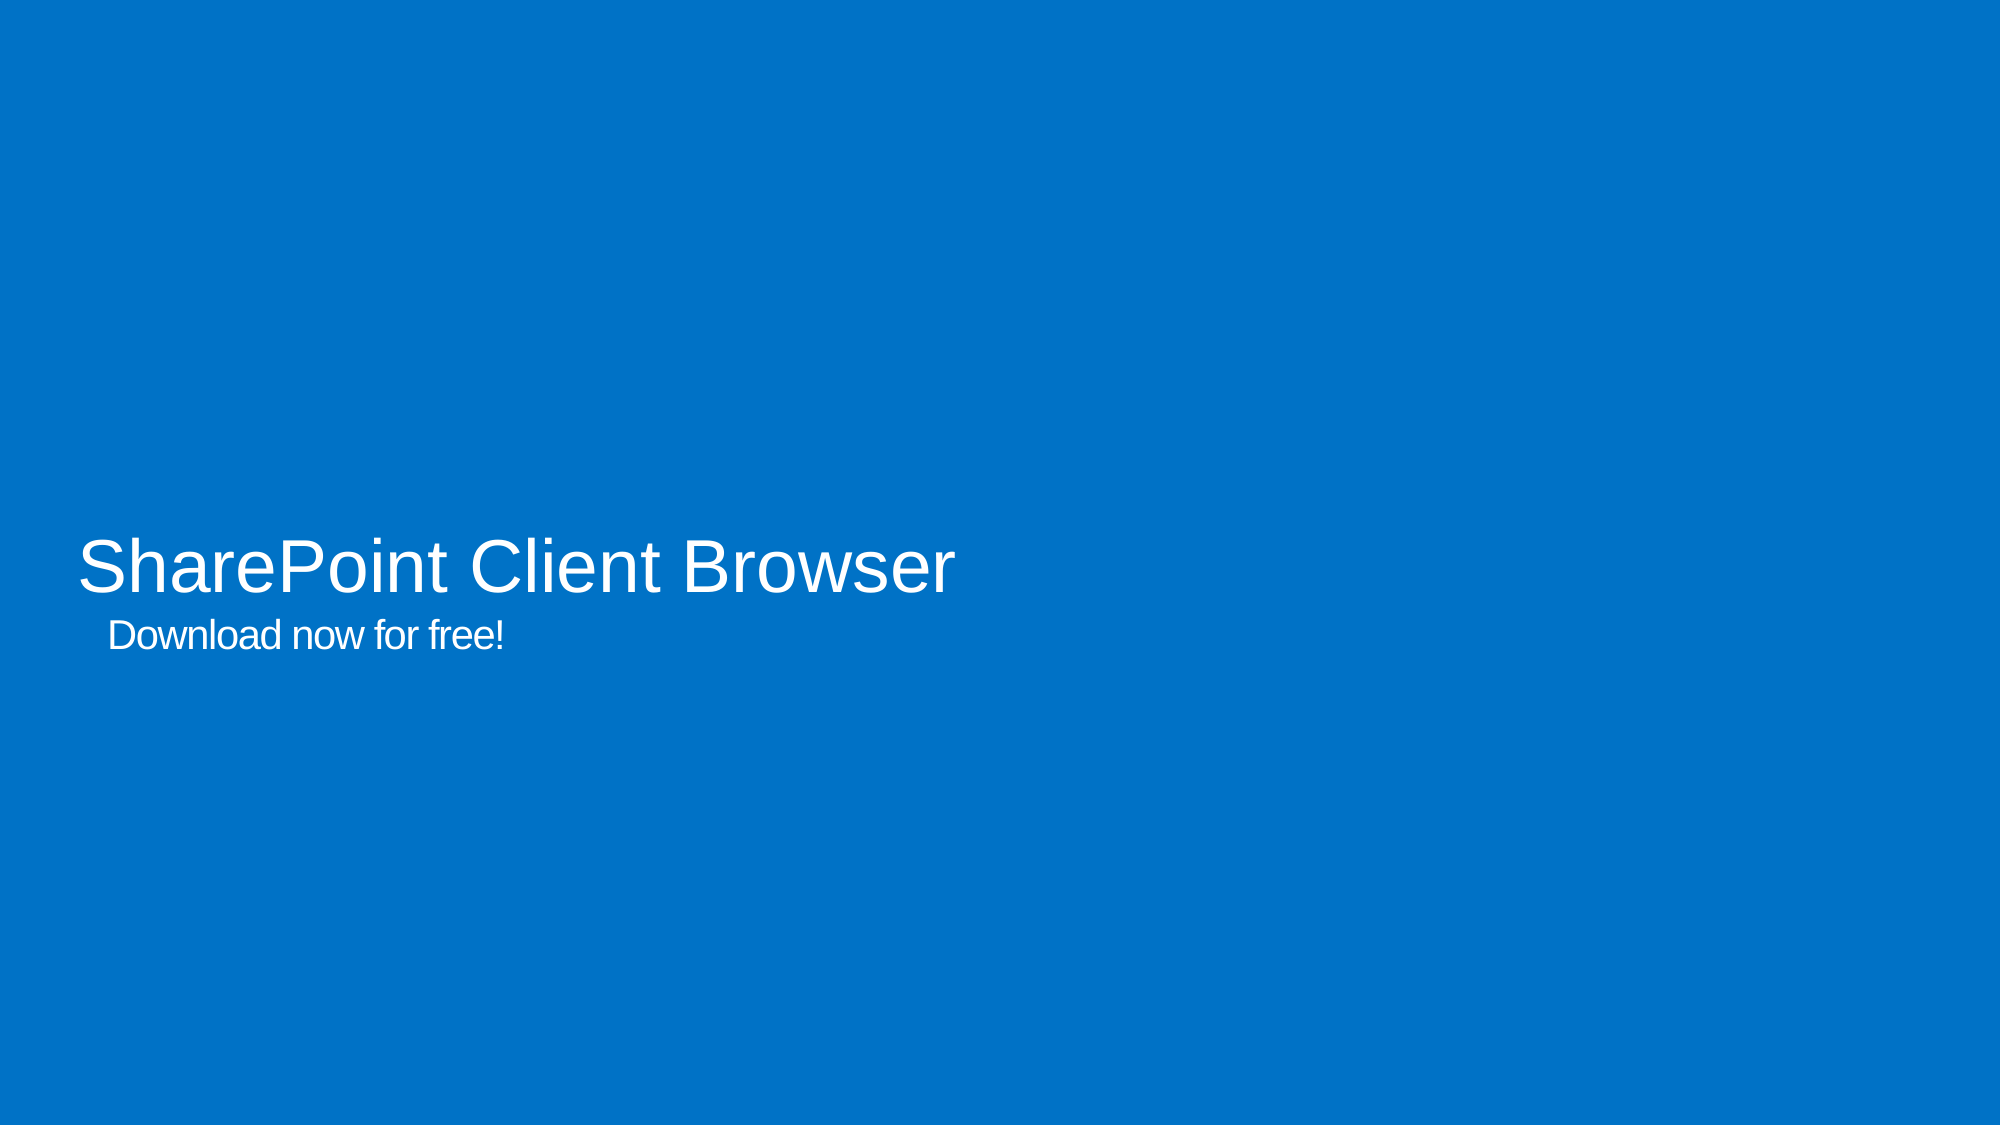

SharePoint Client Browser
Download now for free!